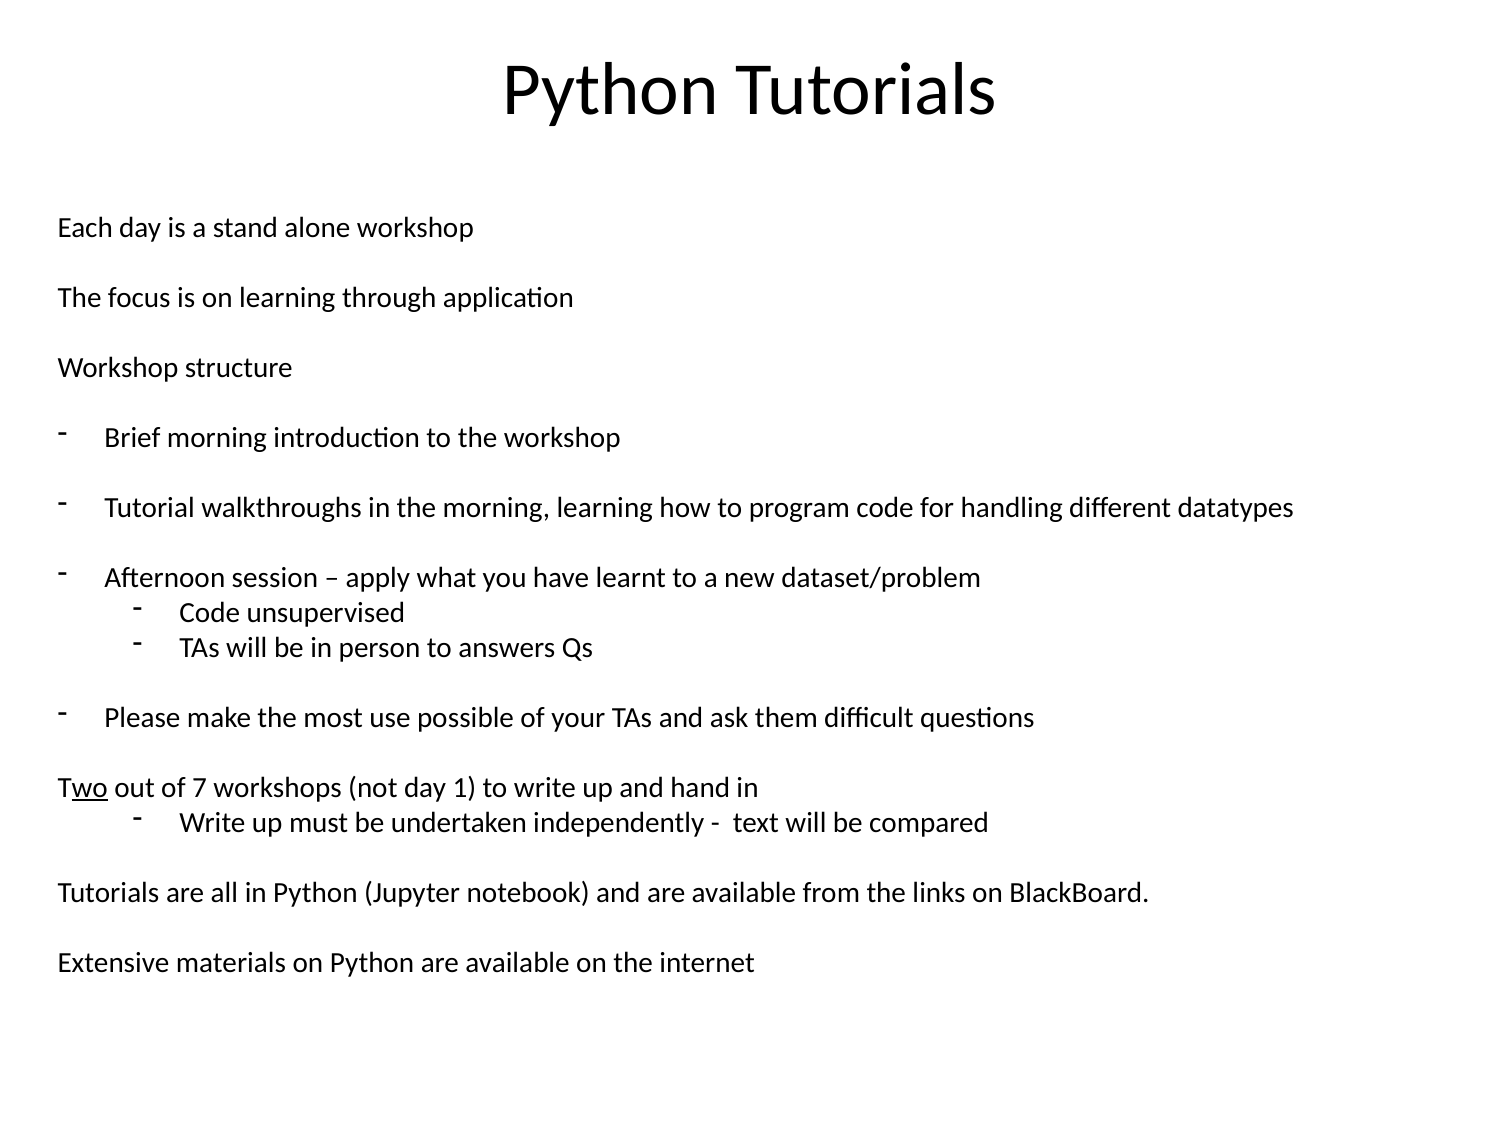

# Python Tutorials
Each day is a stand alone workshop

The focus is on learning through application

Workshop structure

Brief morning introduction to the workshop

Tutorial walkthroughs in the morning, learning how to program code for handling different datatypes

Afternoon session – apply what you have learnt to a new dataset/problem
Code unsupervised
TAs will be in person to answers Qs

Please make the most use possible of your TAs and ask them difficult questions

Two out of 7 workshops (not day 1) to write up and hand in
Write up must be undertaken independently -  text will be compared

Tutorials are all in Python (Jupyter notebook) and are available from the links on BlackBoard.

Extensive materials on Python are available on the internet